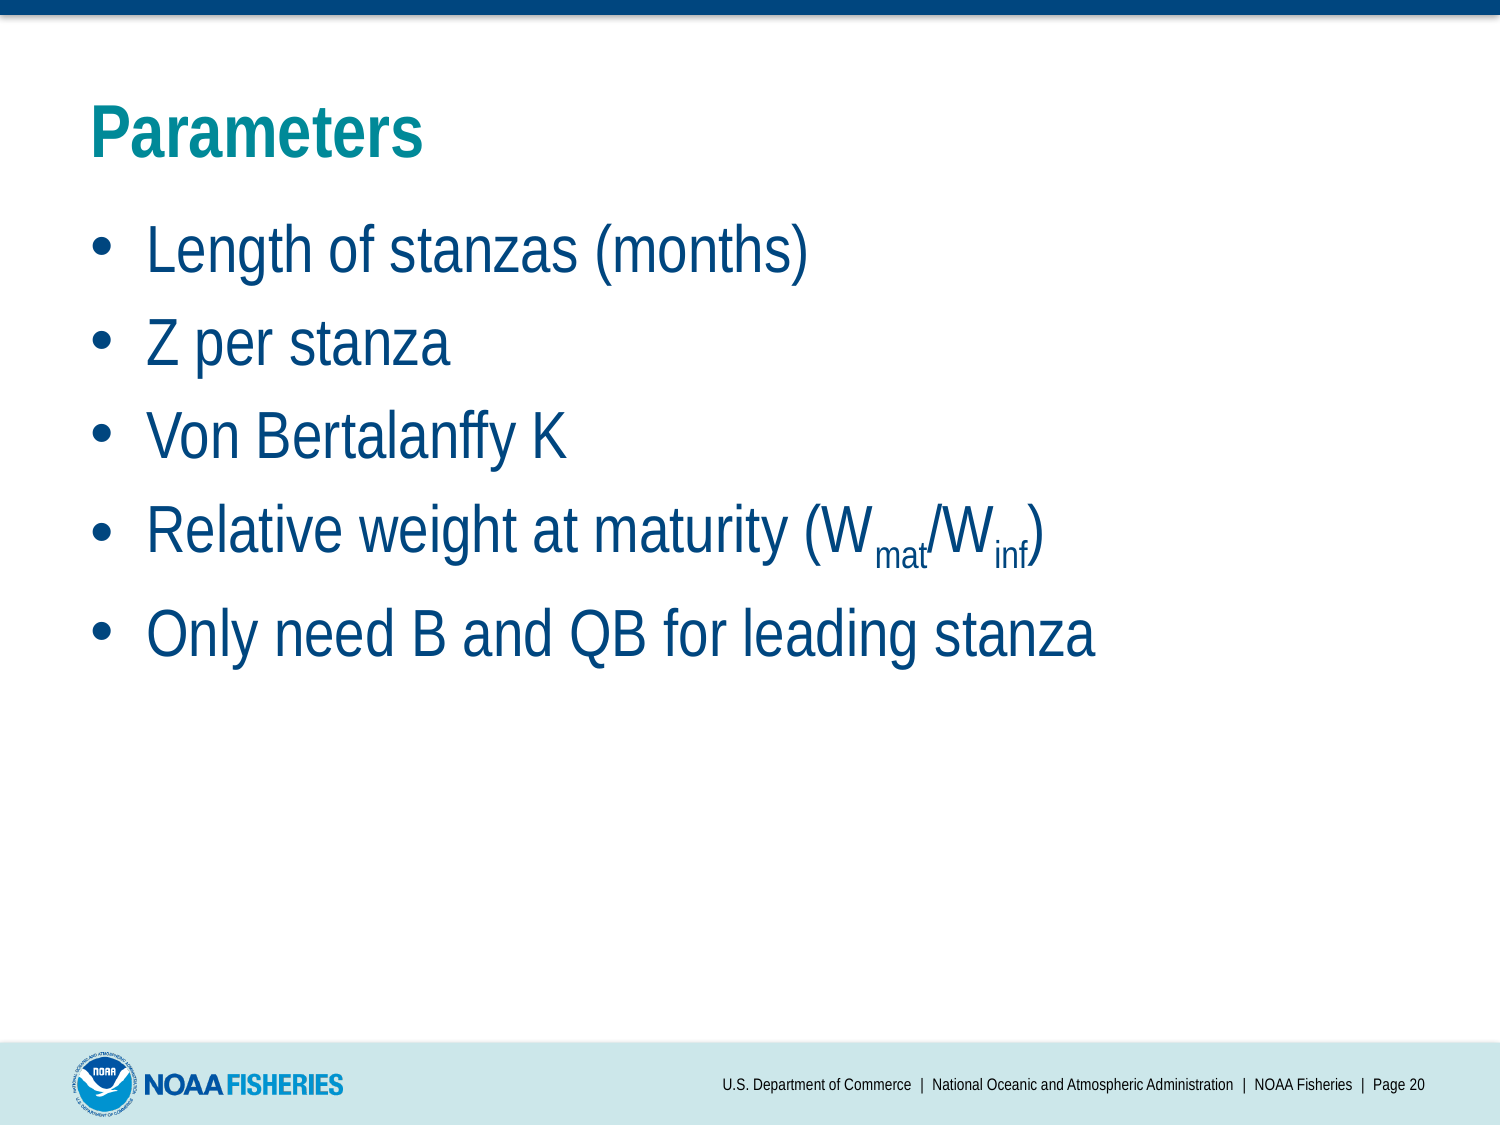

# Parameters
Length of stanzas (months)
Z per stanza
Von Bertalanffy K
Relative weight at maturity (Wmat/Winf)
Only need B and QB for leading stanza

U.S. Department of Commerce | National Oceanic and Atmospheric Administration | NOAA Fisheries | Page 20